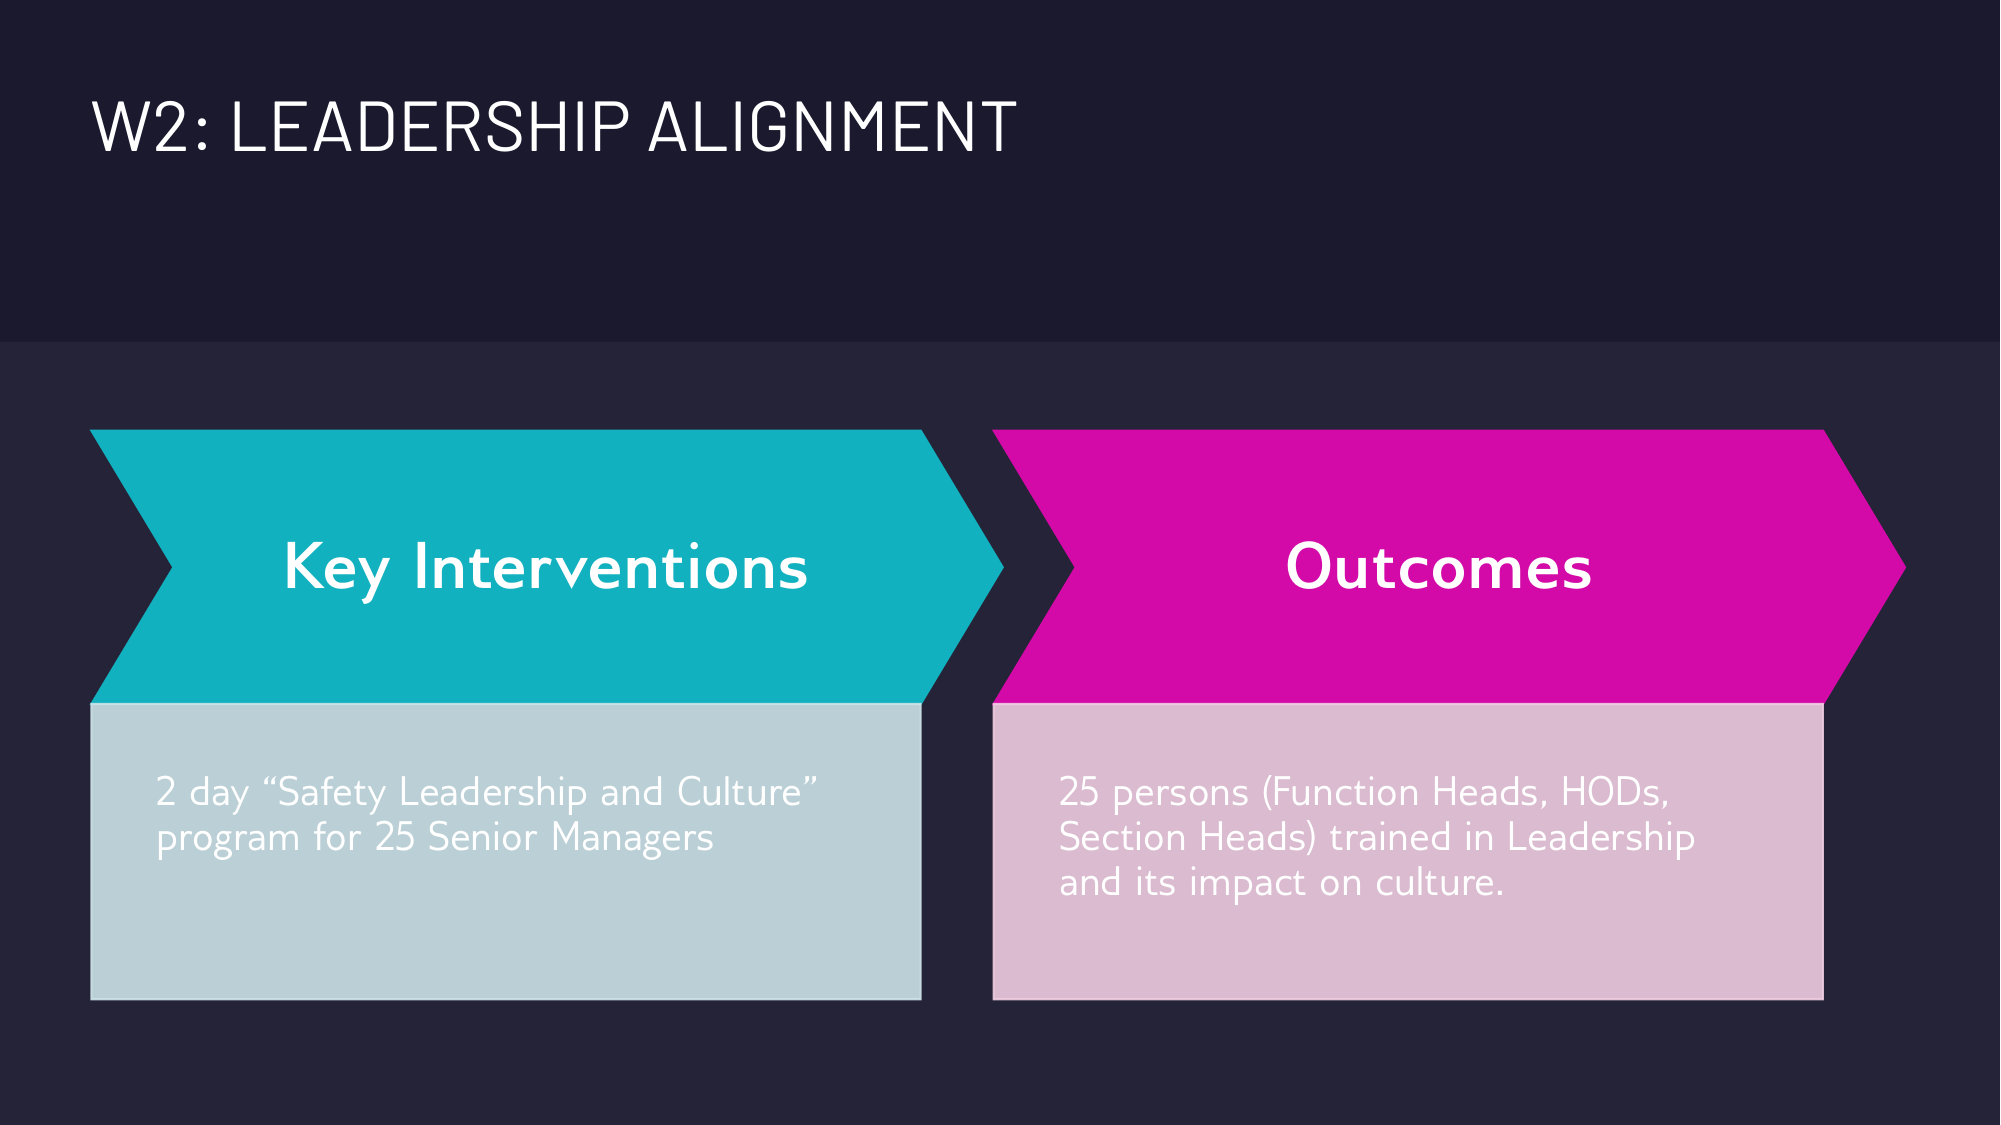

# W2: LEADERSHIP ALIGNMENT

Key Interventions
2 day “Safety Leadership and Culture” program for 25 Senior Managers

Outcomes
25 persons (Function Heads, HODs, Section Heads) trained in Leadership and its impact on culture.